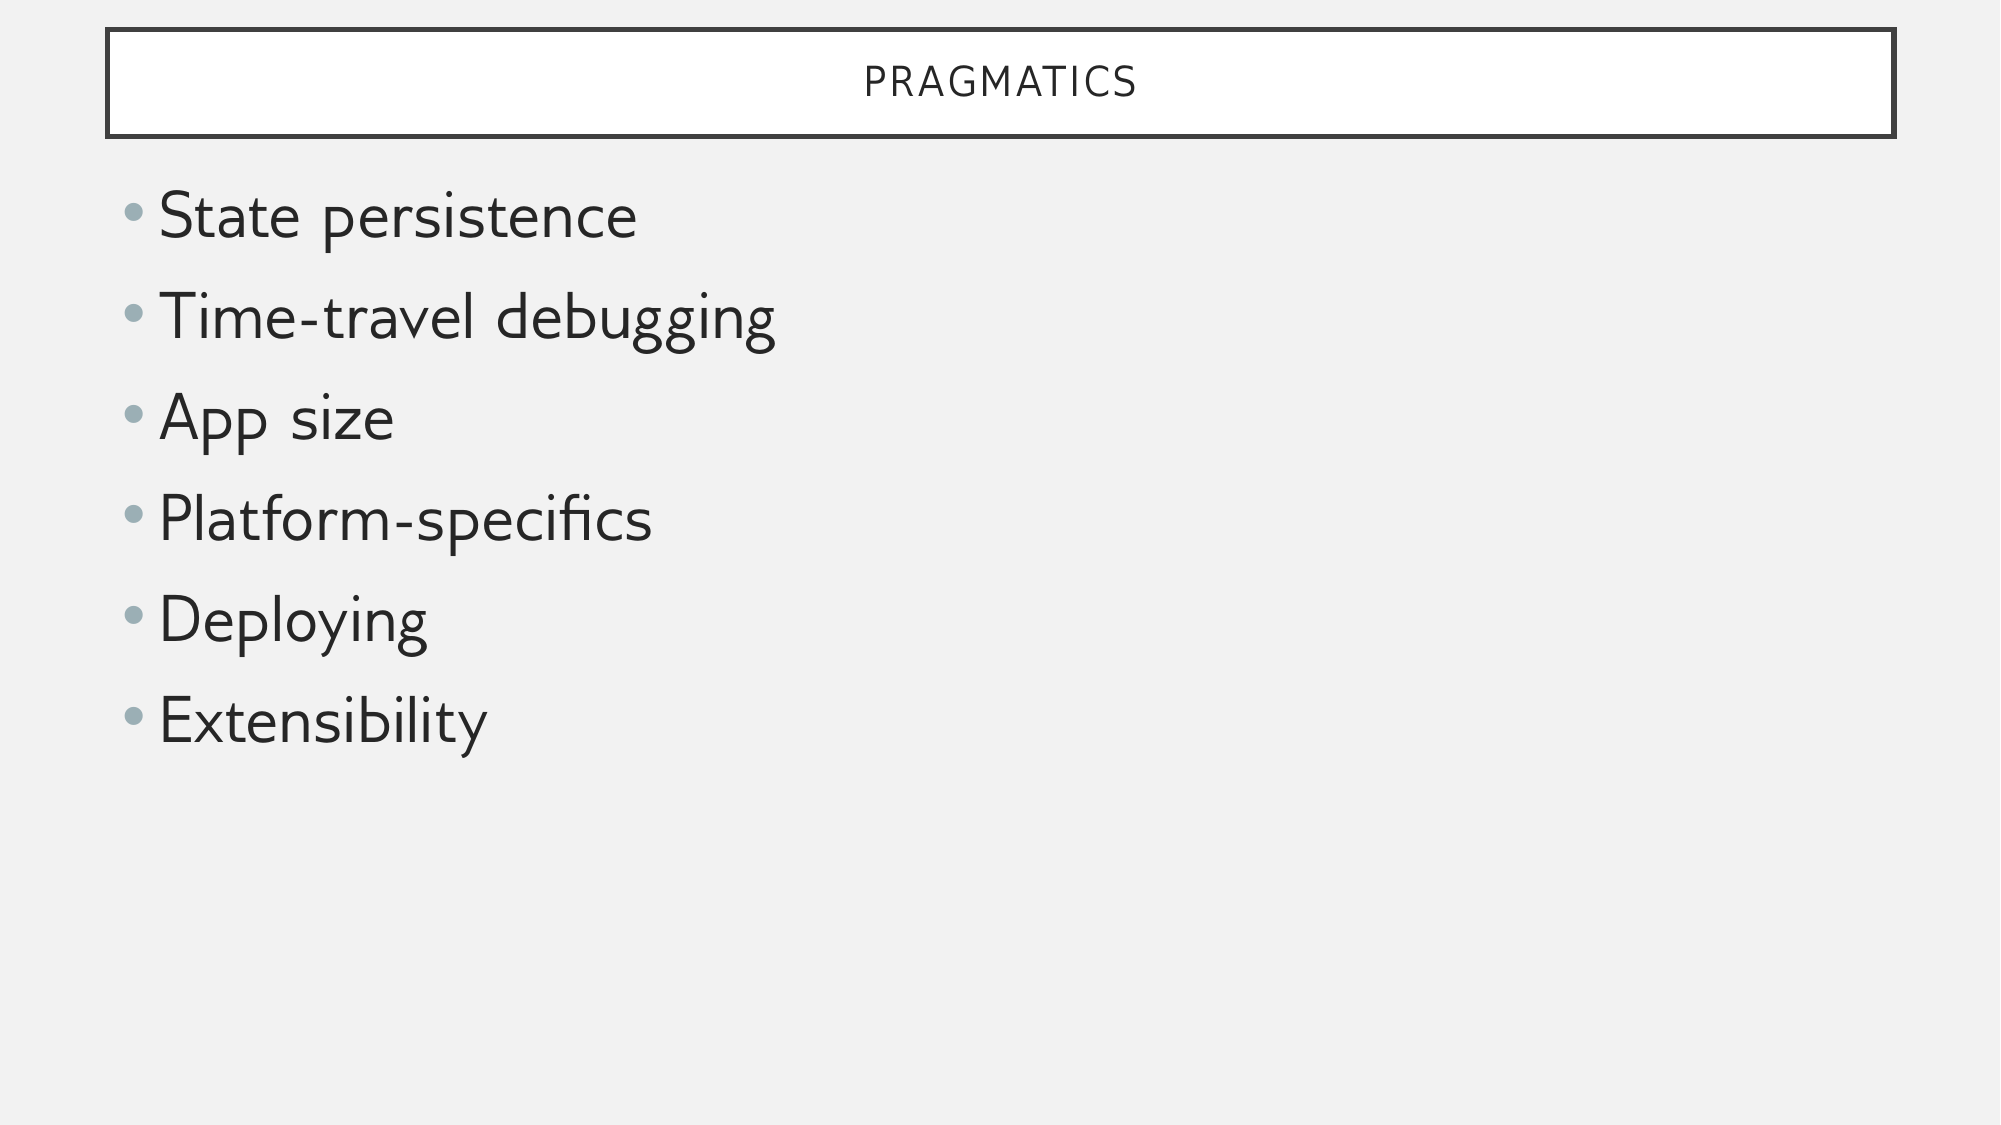

# Pragmatics
State persistence
Time-travel debugging
App size
Platform-specifics
Deploying
Extensibility